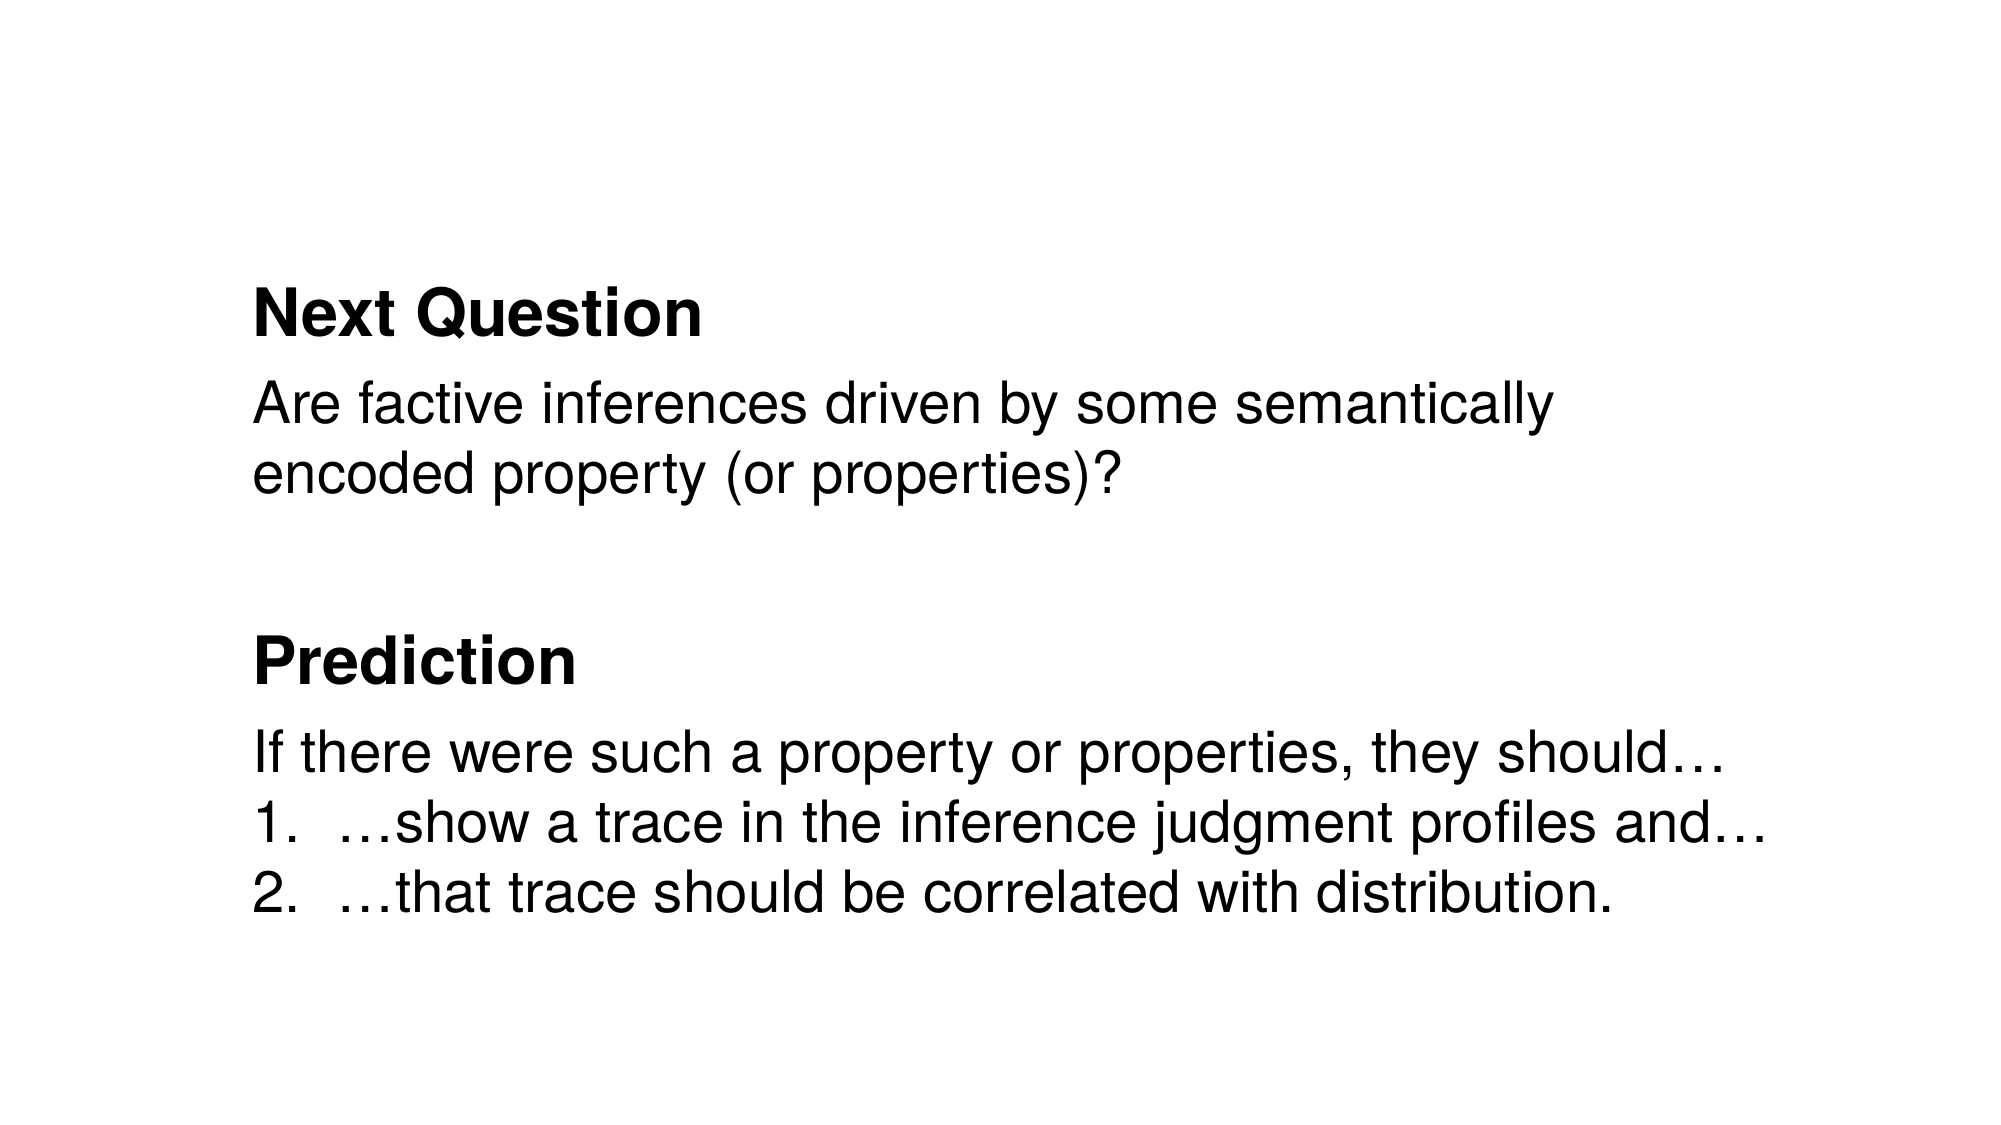

Next Question
Are factive inferences driven by some semantically encoded property (or properties)?
Prediction
If there were such a property or properties, they should…
…show a trace in the inference judgment profiles and…
…that trace should be correlated with distribution.